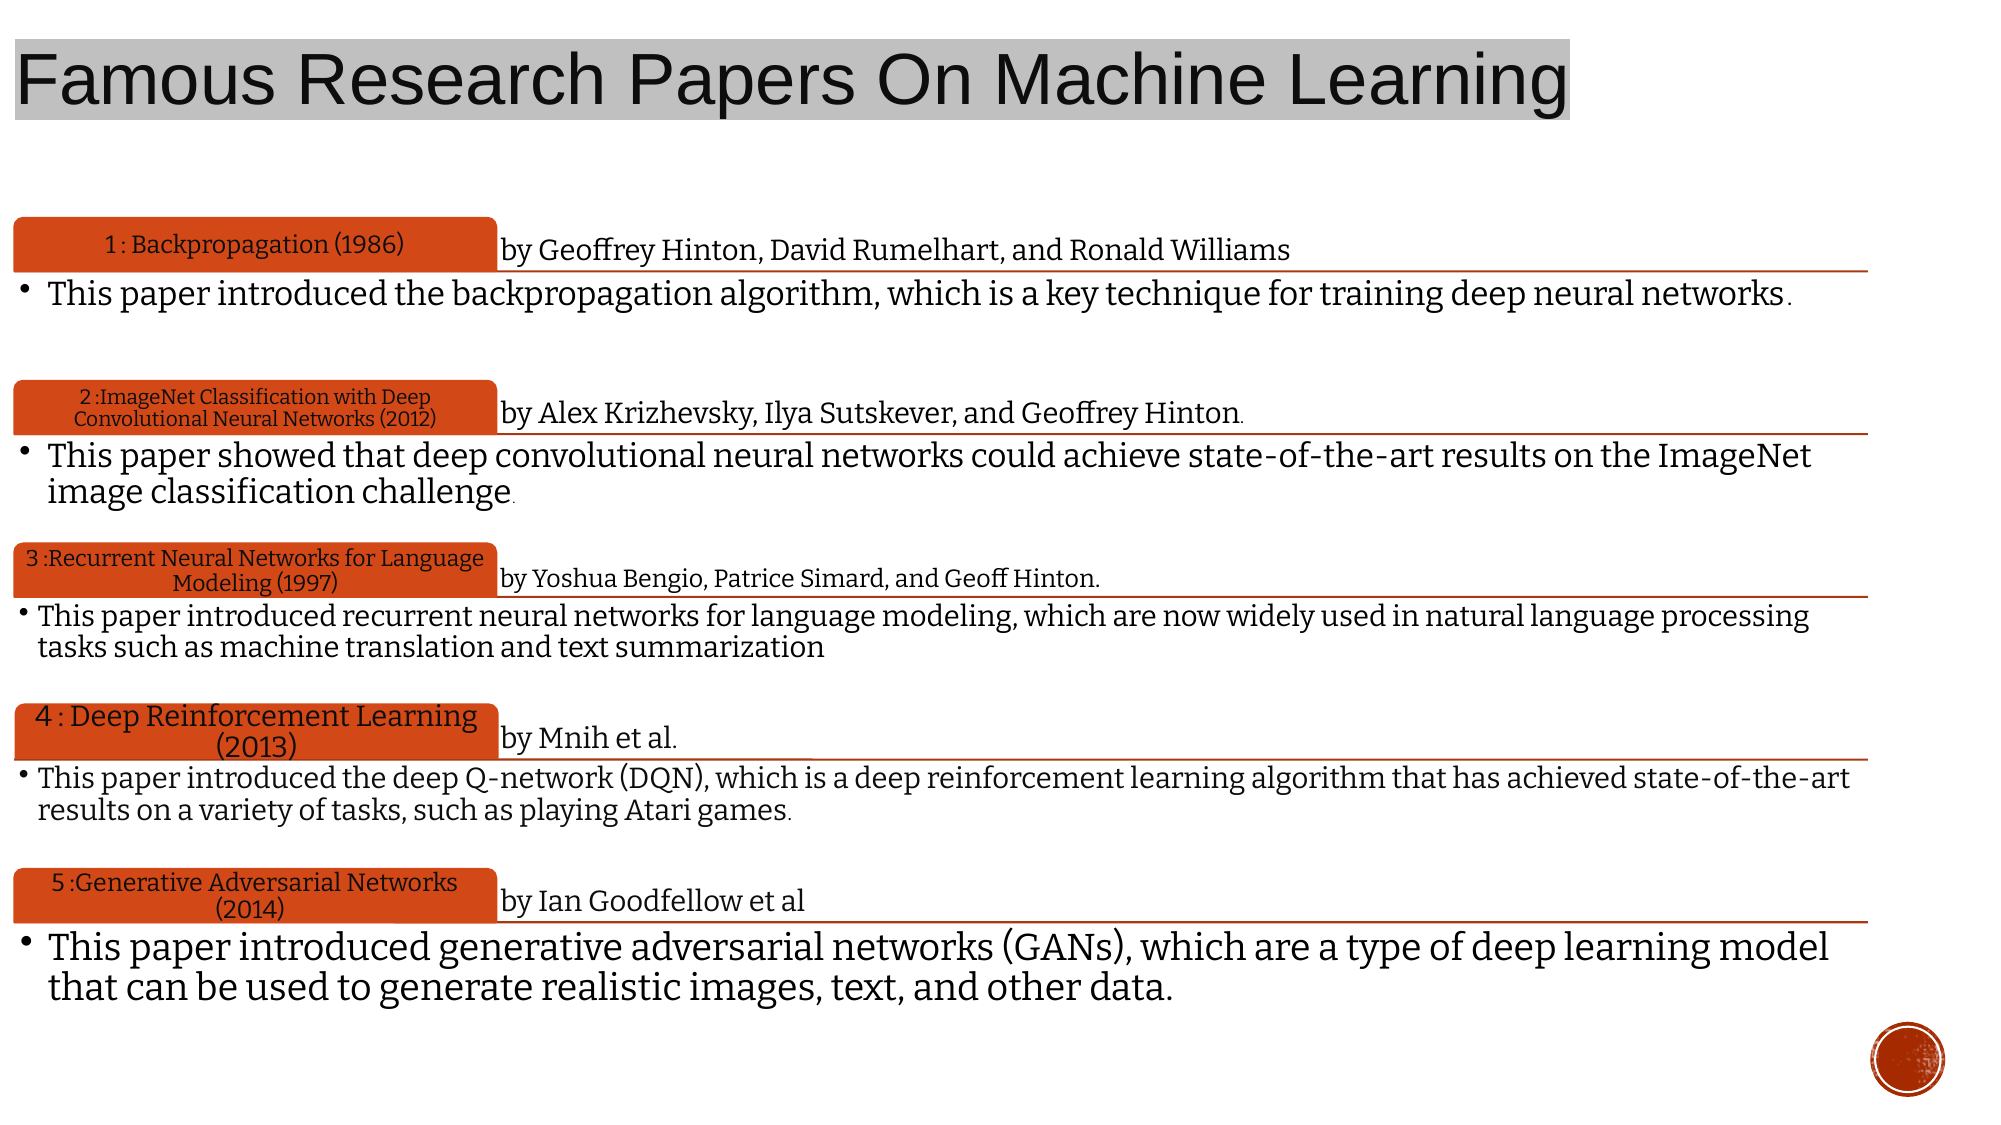

# Famous Research Papers On Machine Learning
by Geoffrey Hinton, David Rumelhart, and Ronald Williams
1 : Backpropagation (1986)
This paper introduced the backpropagation algorithm, which is a key technique for training deep neural networks.
by Alex Krizhevsky, Ilya Sutskever, and Geoffrey Hinton.
2 :ImageNet Classification with Deep Convolutional Neural Networks (2012)
This paper showed that deep convolutional neural networks could achieve state-of-the-art results on the ImageNet image classification challenge.
by Yoshua Bengio, Patrice Simard, and Geoff Hinton.
3 :Recurrent Neural Networks for Language Modeling (1997)
This paper introduced recurrent neural networks for language modeling, which are now widely used in natural language processing tasks such as machine translation and text summarization
by Mnih et al.
4 : Deep Reinforcement Learning (2013)
This paper introduced the deep Q-network (DQN), which is a deep reinforcement learning algorithm that has achieved state-of-the-art results on a variety of tasks, such as playing Atari games.
by Ian Goodfellow et al
5 :Generative Adversarial Networks (2014)
This paper introduced generative adversarial networks (GANs), which are a type of deep learning model that can be used to generate realistic images, text, and other data.